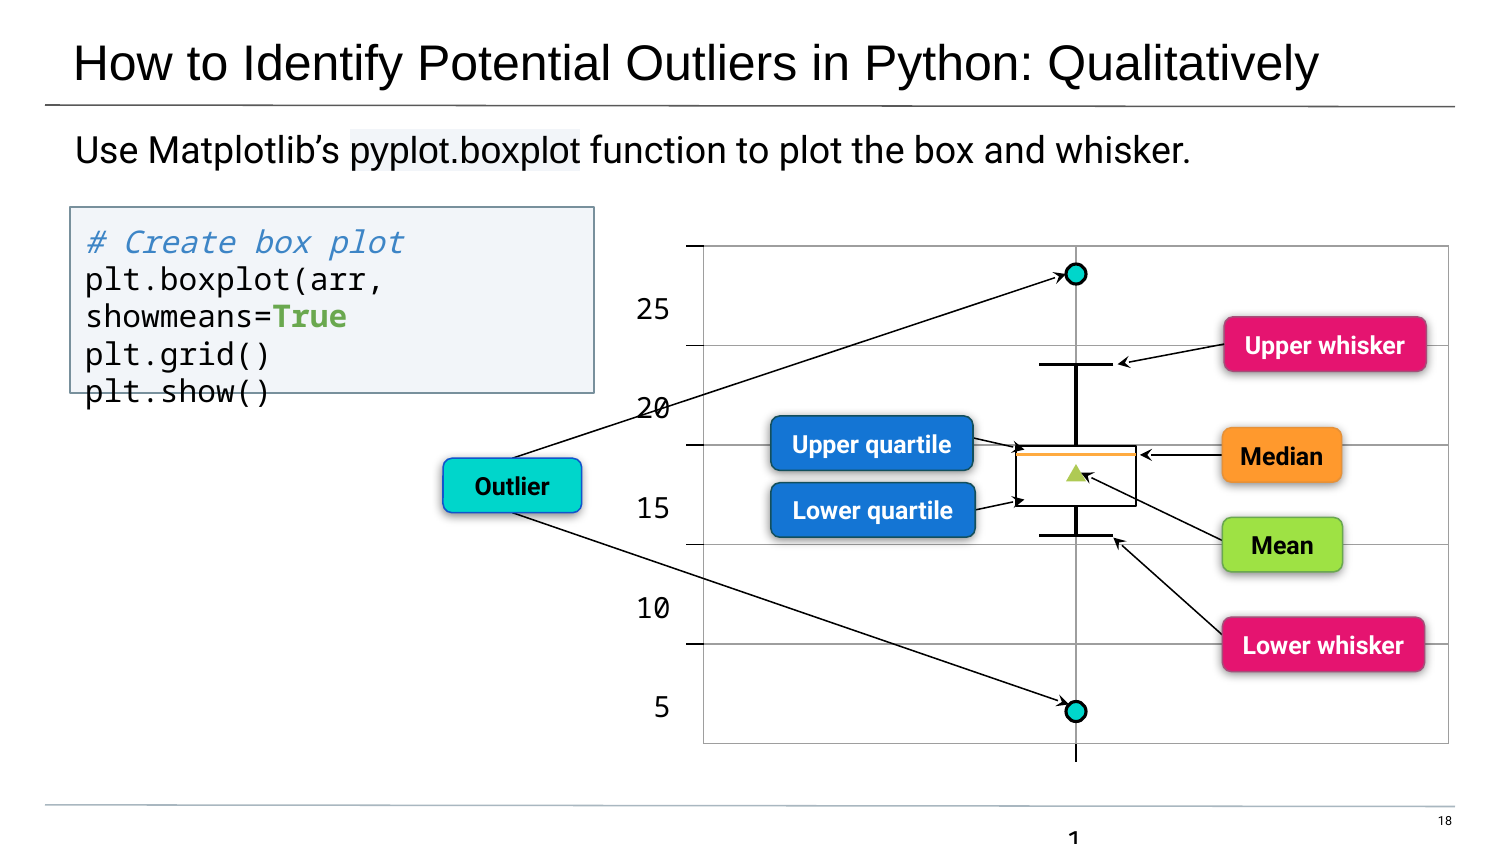

# How to Identify Potential Outliers in Python: Qualitatively

Use Matplotlib’s pyplot.boxplot function to plot the box and whisker.

# Create box plot
plt.boxplot(arr, showmeans=True
plt.grid()
plt.show()
25
20
15
10
5
|  |  |
| --- | --- |
|  |  |
|  |  |
|  |  |
|  |  |

Upper whisker
Upper quartile
Median

Outlier

Lower quartile
Mean
Lower whisker

1